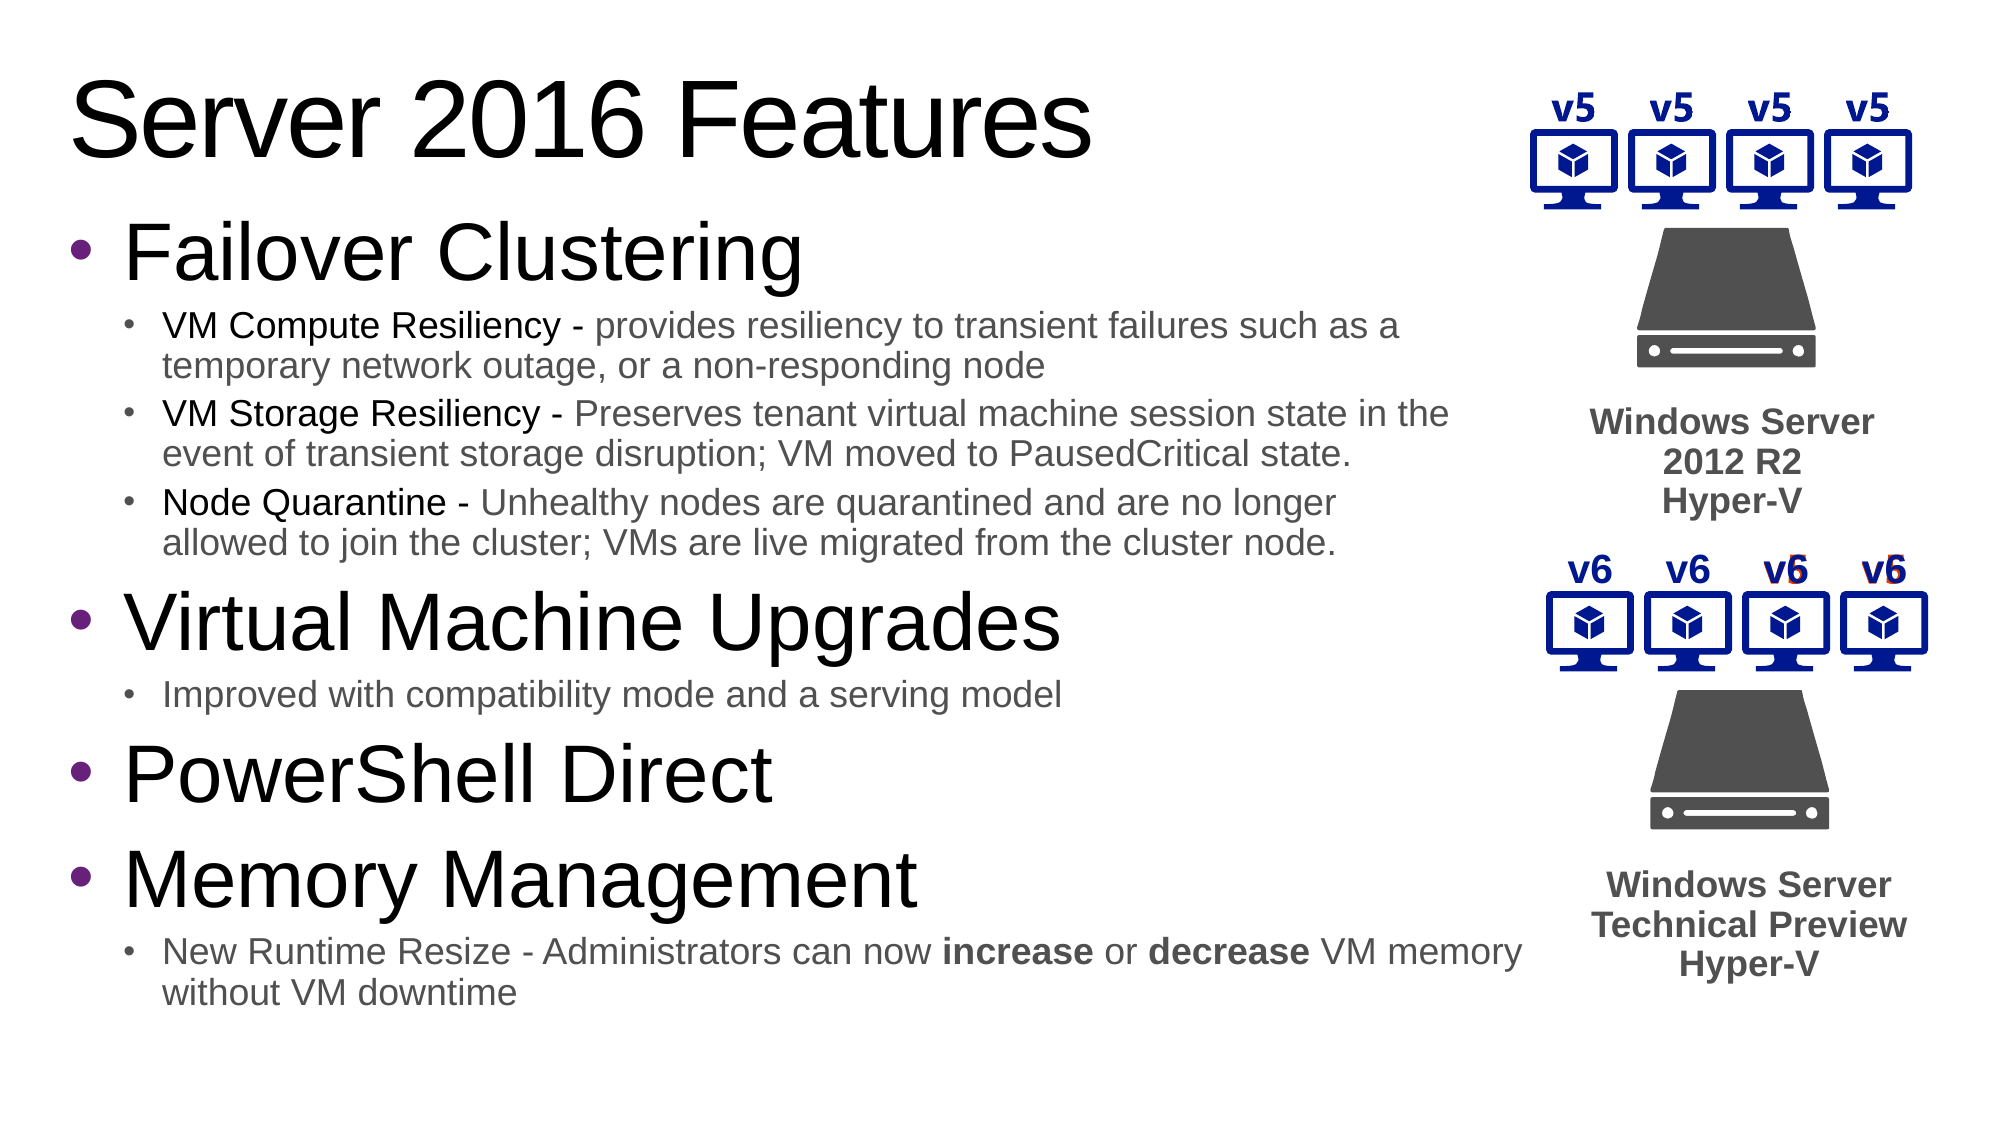

# Server 2016 Features

Failover Clustering
VM Compute Resiliency - provides resiliency to transient failures such as a
temporary network outage, or a non-responding node
VM Storage Resiliency - Preserves tenant virtual machine session state in the
event of transient storage disruption; VM moved to PausedCritical state.
Node Quarantine - Unhealthy nodes are quarantined and are no longer
allowed to join the cluster; VMs are live migrated from the cluster node.
Virtual Machine Upgrades
Improved with compatibility mode and a serving model
PowerShell Direct
Memory Management
New Runtime Resize - Administrators can now increase or decrease VM memory
without VM downtime

Windows Server
2012 R2
Hyper-V
v6
v6
v6
v6

Windows Server
Technical Preview
Hyper-V